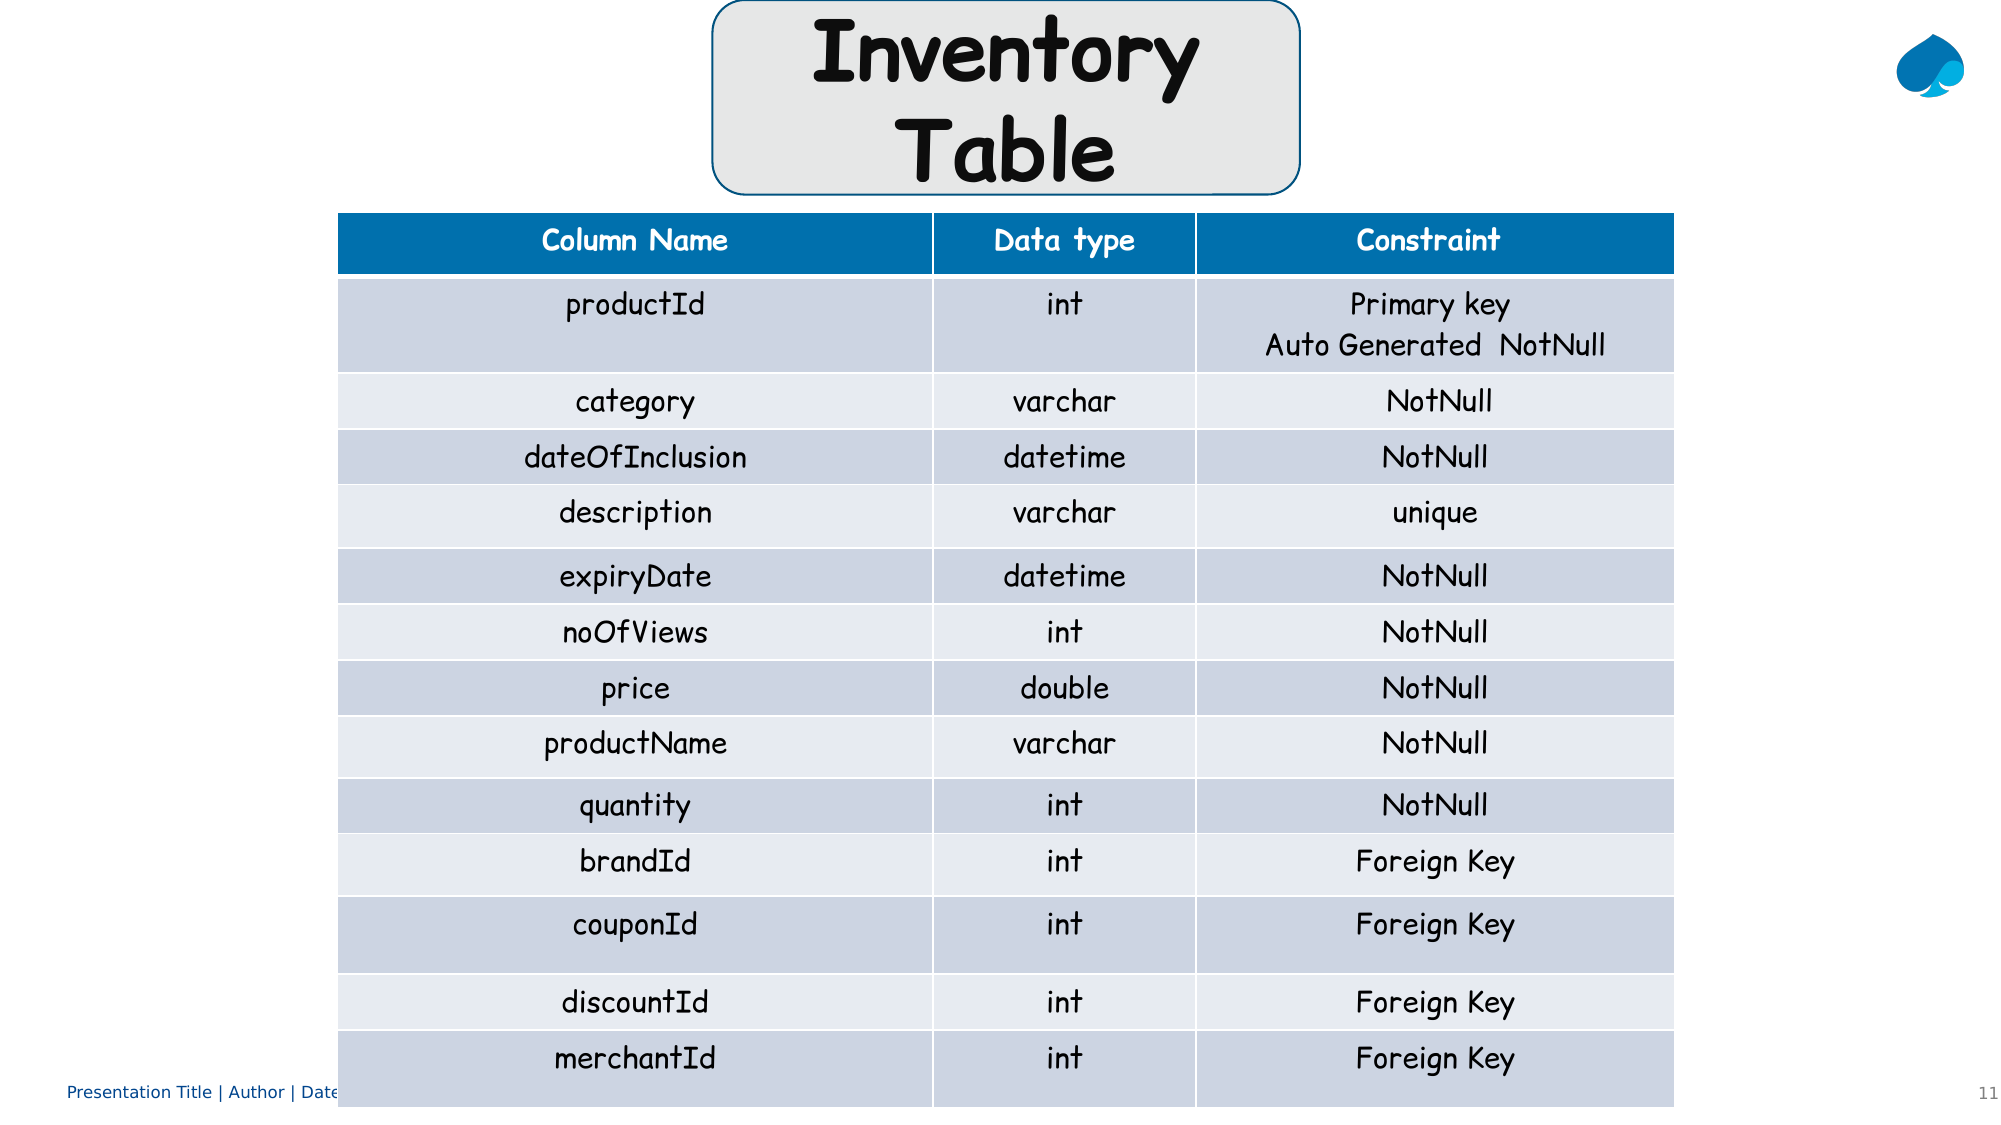

Inventory Table
| Column Name | Data type | Constraint |
| --- | --- | --- |
| productId | int | Primary key Auto Generated NotNull |
| category | varchar | NotNull |
| dateOfInclusion | datetime | NotNull |
| description | varchar | unique |
| expiryDate | datetime | NotNull |
| noOfViews | int | NotNull |
| price | double | NotNull |
| productName | varchar | NotNull |
| quantity | int | NotNull |
| brandId | int | Foreign Key |
| couponId | int | Foreign Key |
| discountId | int | Foreign Key |
| merchantId | int | Foreign Key |